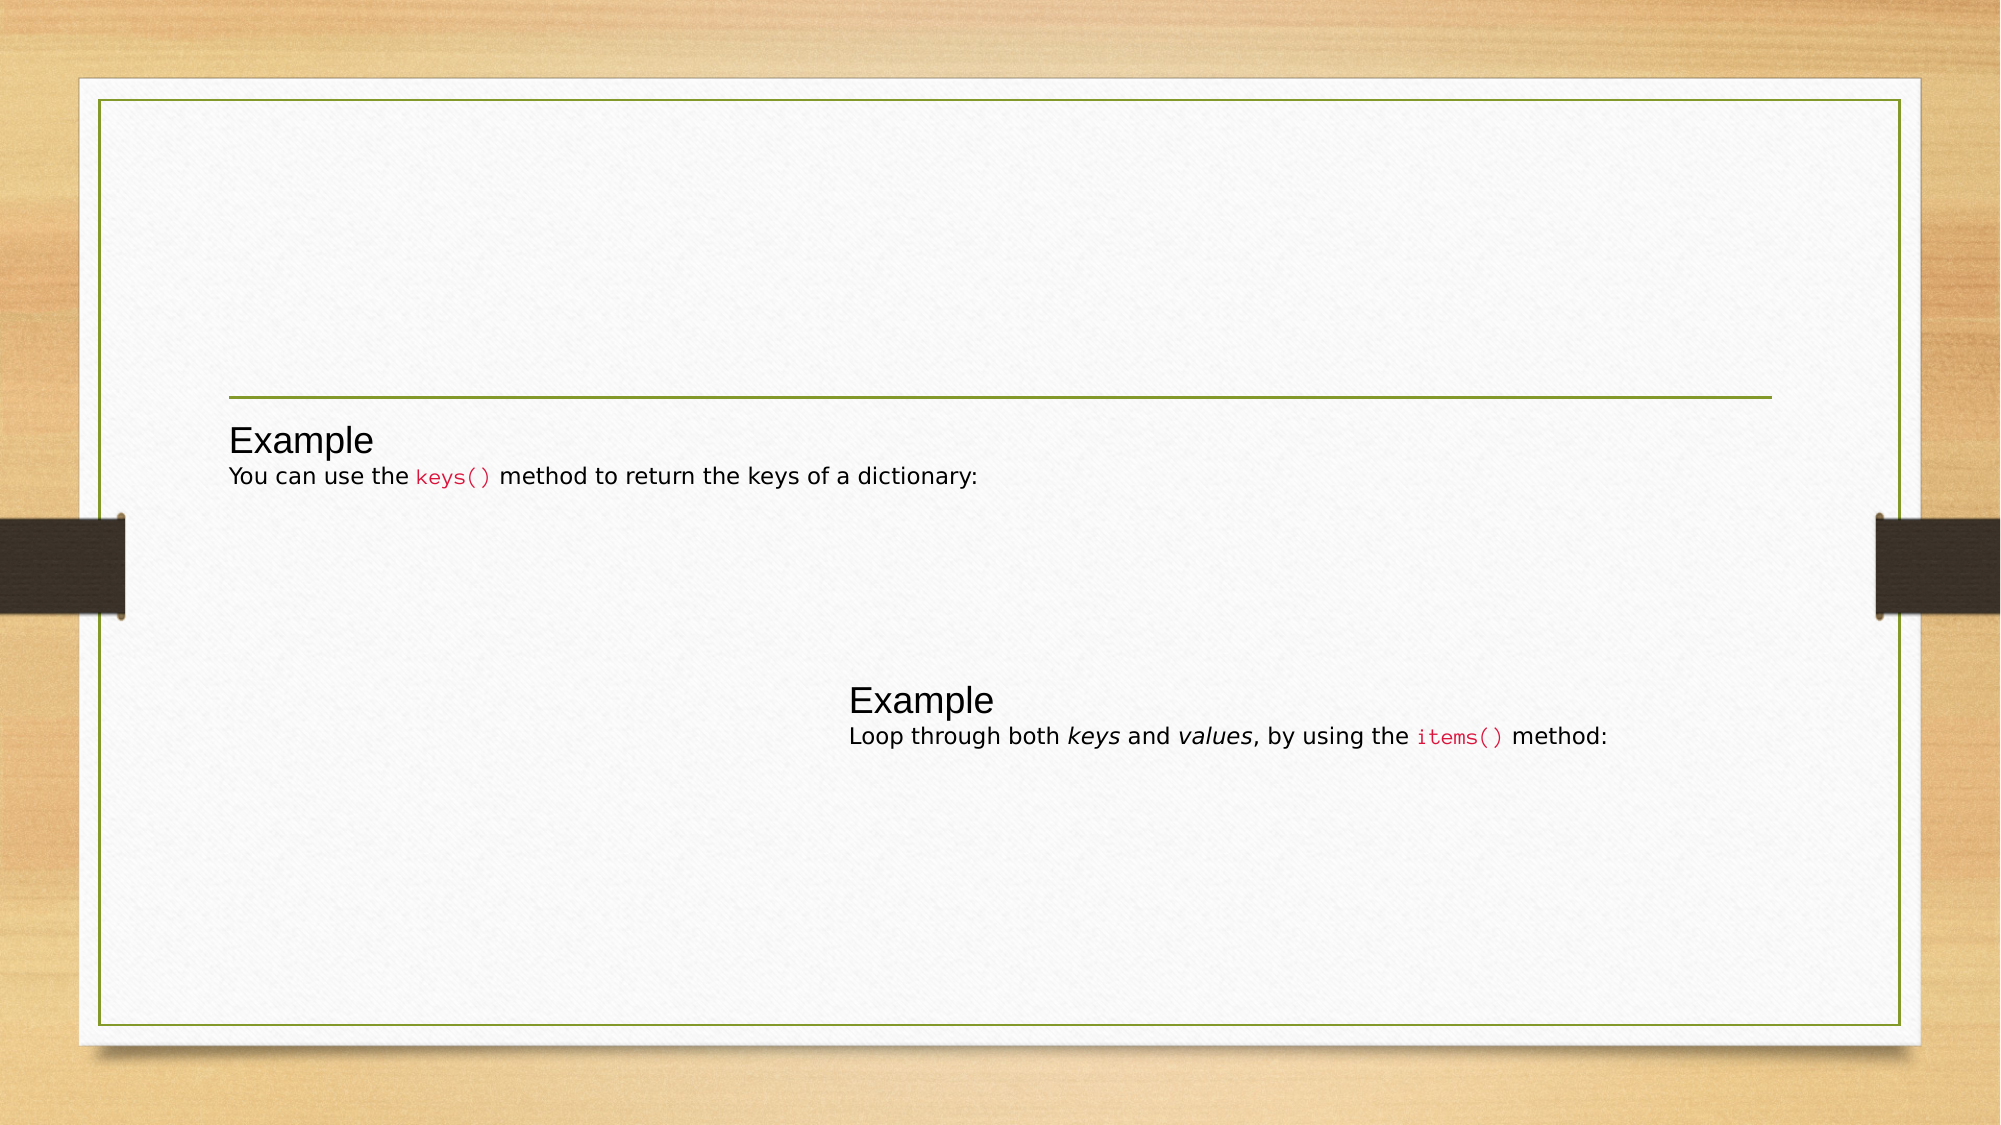

#
Example
You can use the keys() method to return the keys of a dictionary:
Example
Loop through both keys and values, by using the items() method: